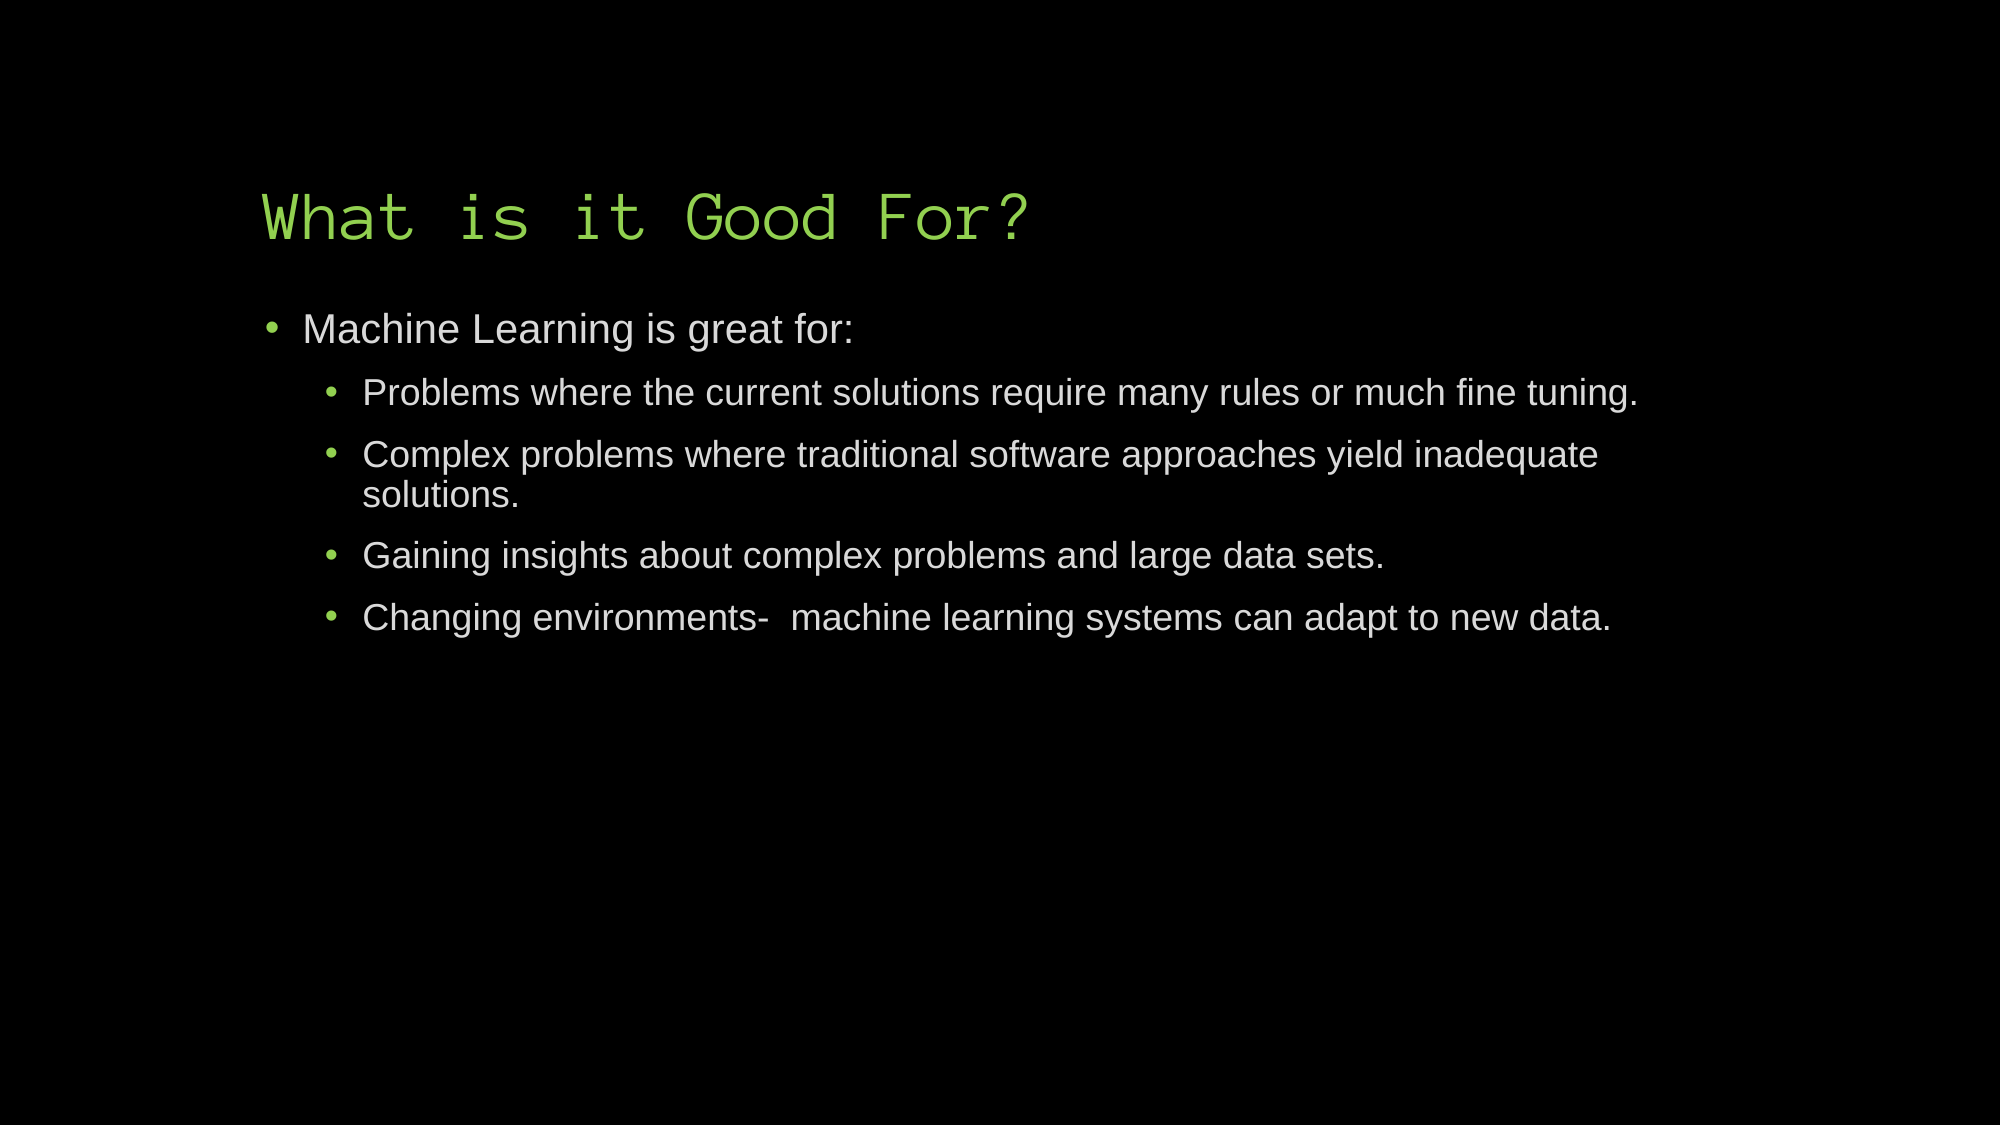

# What is it Good For?
Machine Learning is great for:
Problems where the current solutions require many rules or much fine tuning.
Complex problems where traditional software approaches yield inadequate solutions.
Gaining insights about complex problems and large data sets.
Changing environments-  machine learning systems can adapt to new data.